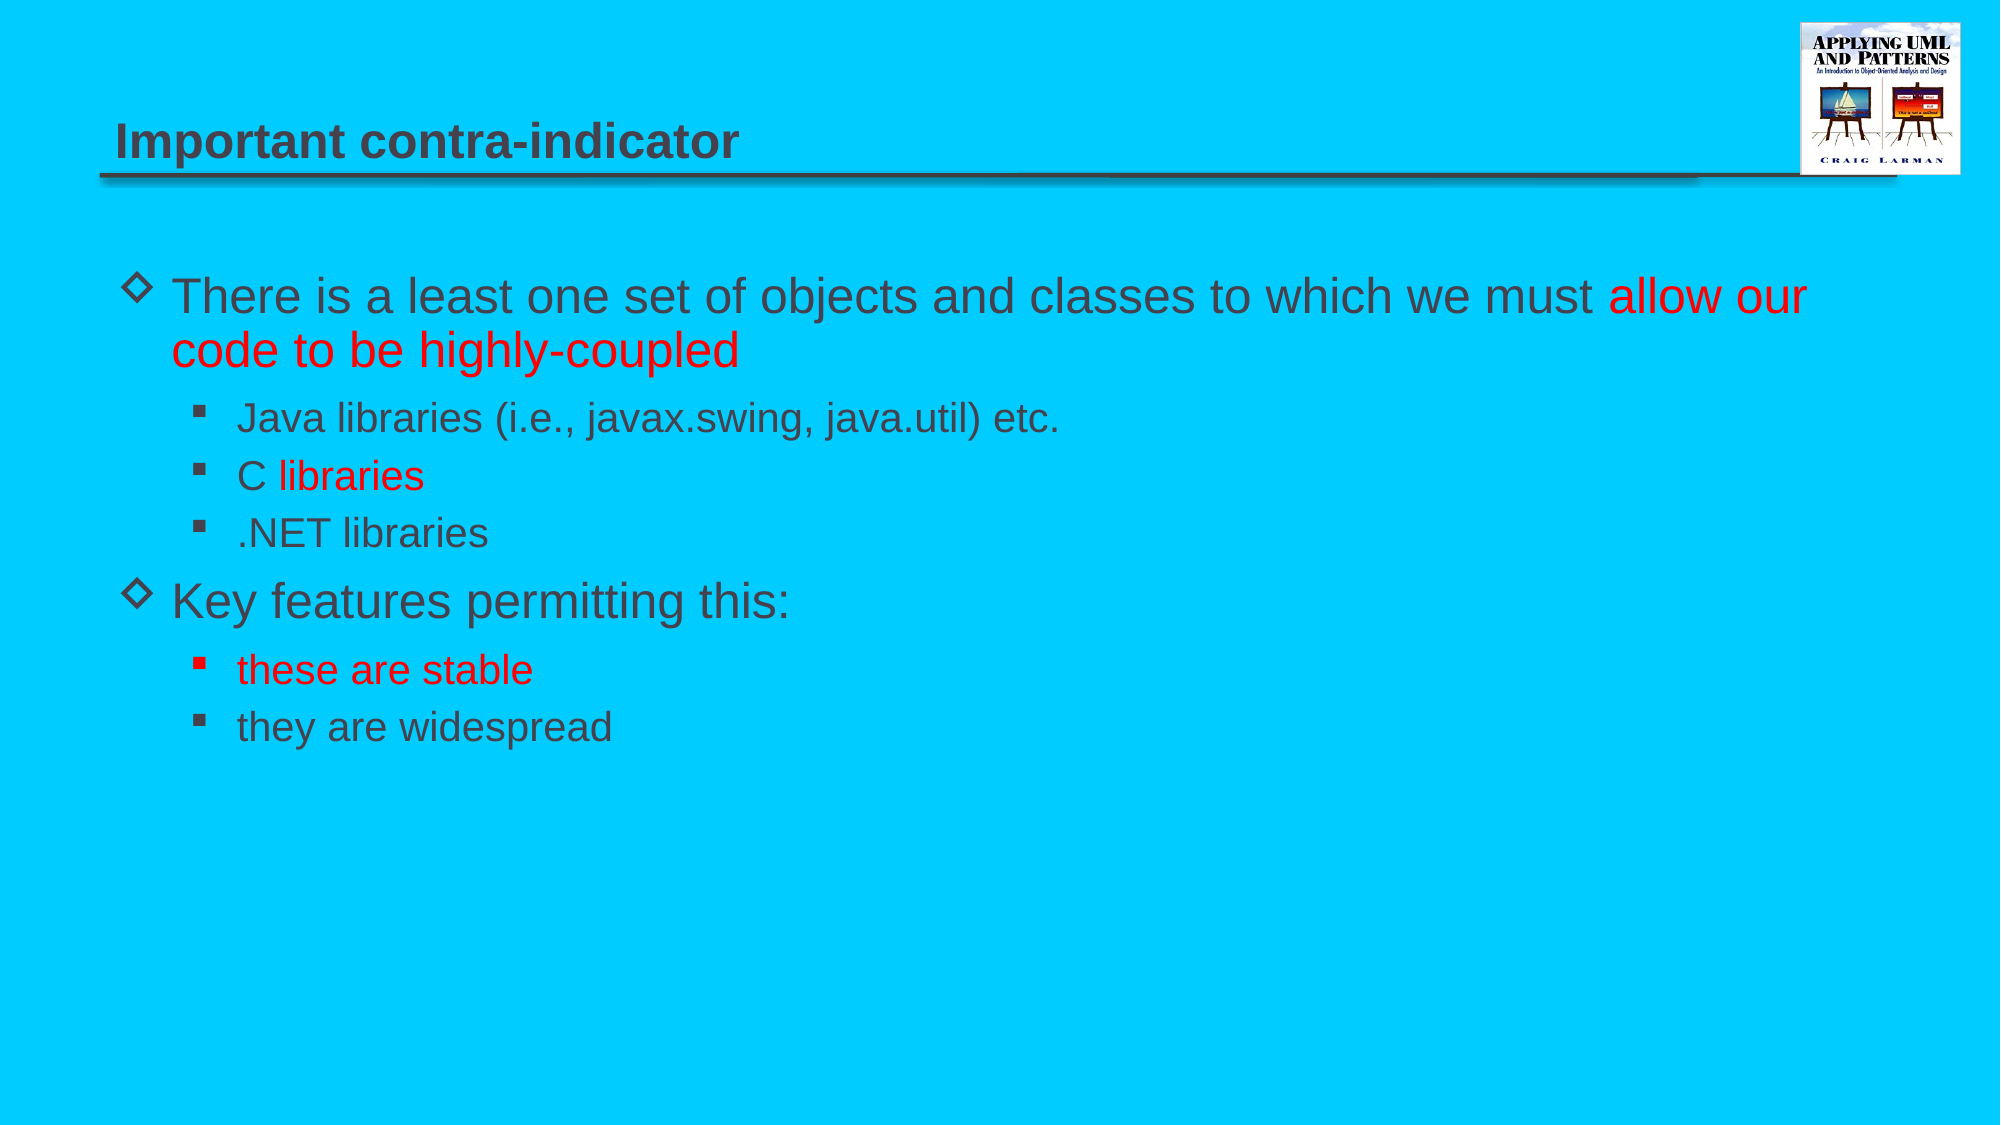

# Important contra-indicator
There is a least one set of objects and classes to which we must allow our code to be highly-coupled
Java libraries (i.e., javax.swing, java.util) etc.
C libraries
.NET libraries
Key features permitting this:
these are stable
they are widespread